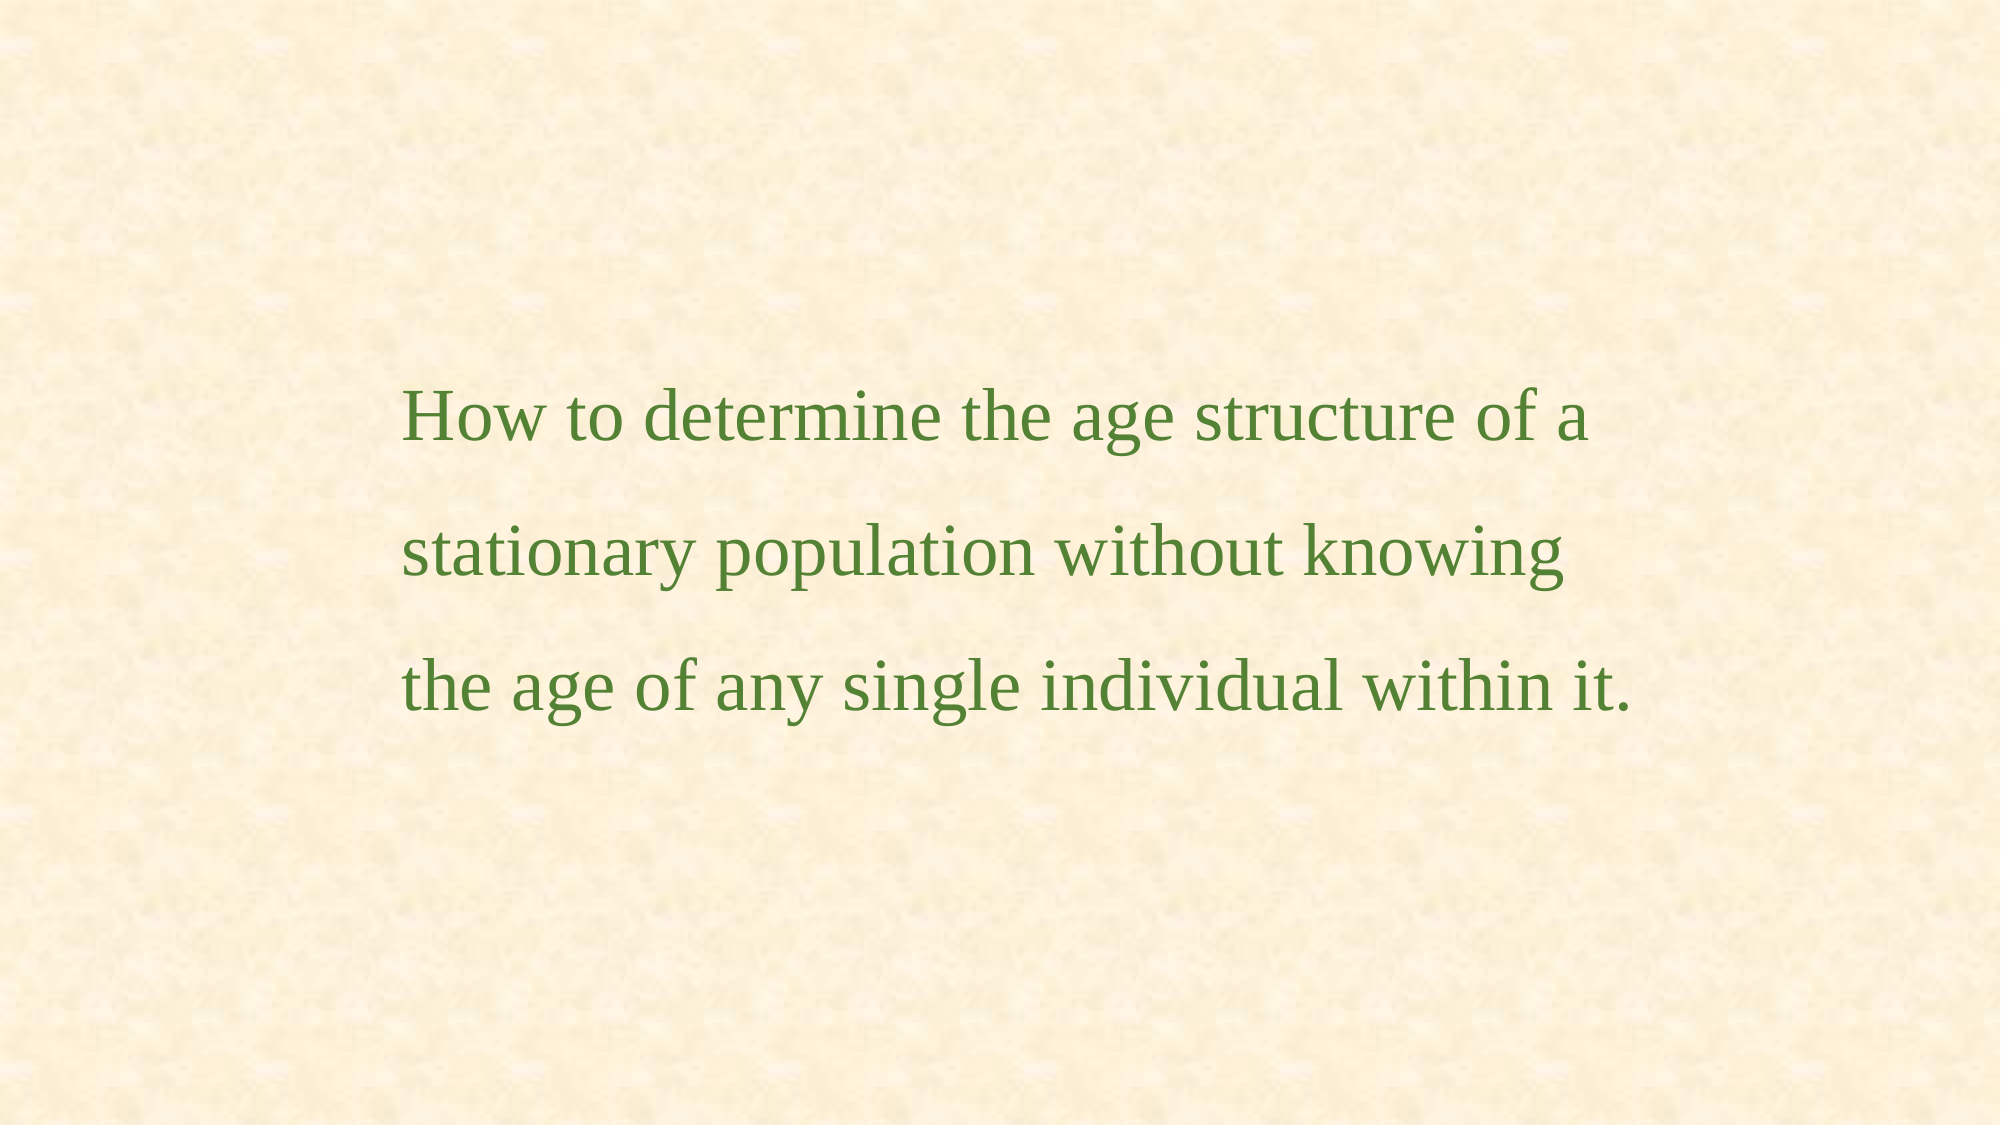

How to determine the age structure of a stationary population without knowing the age of any single individual within it.